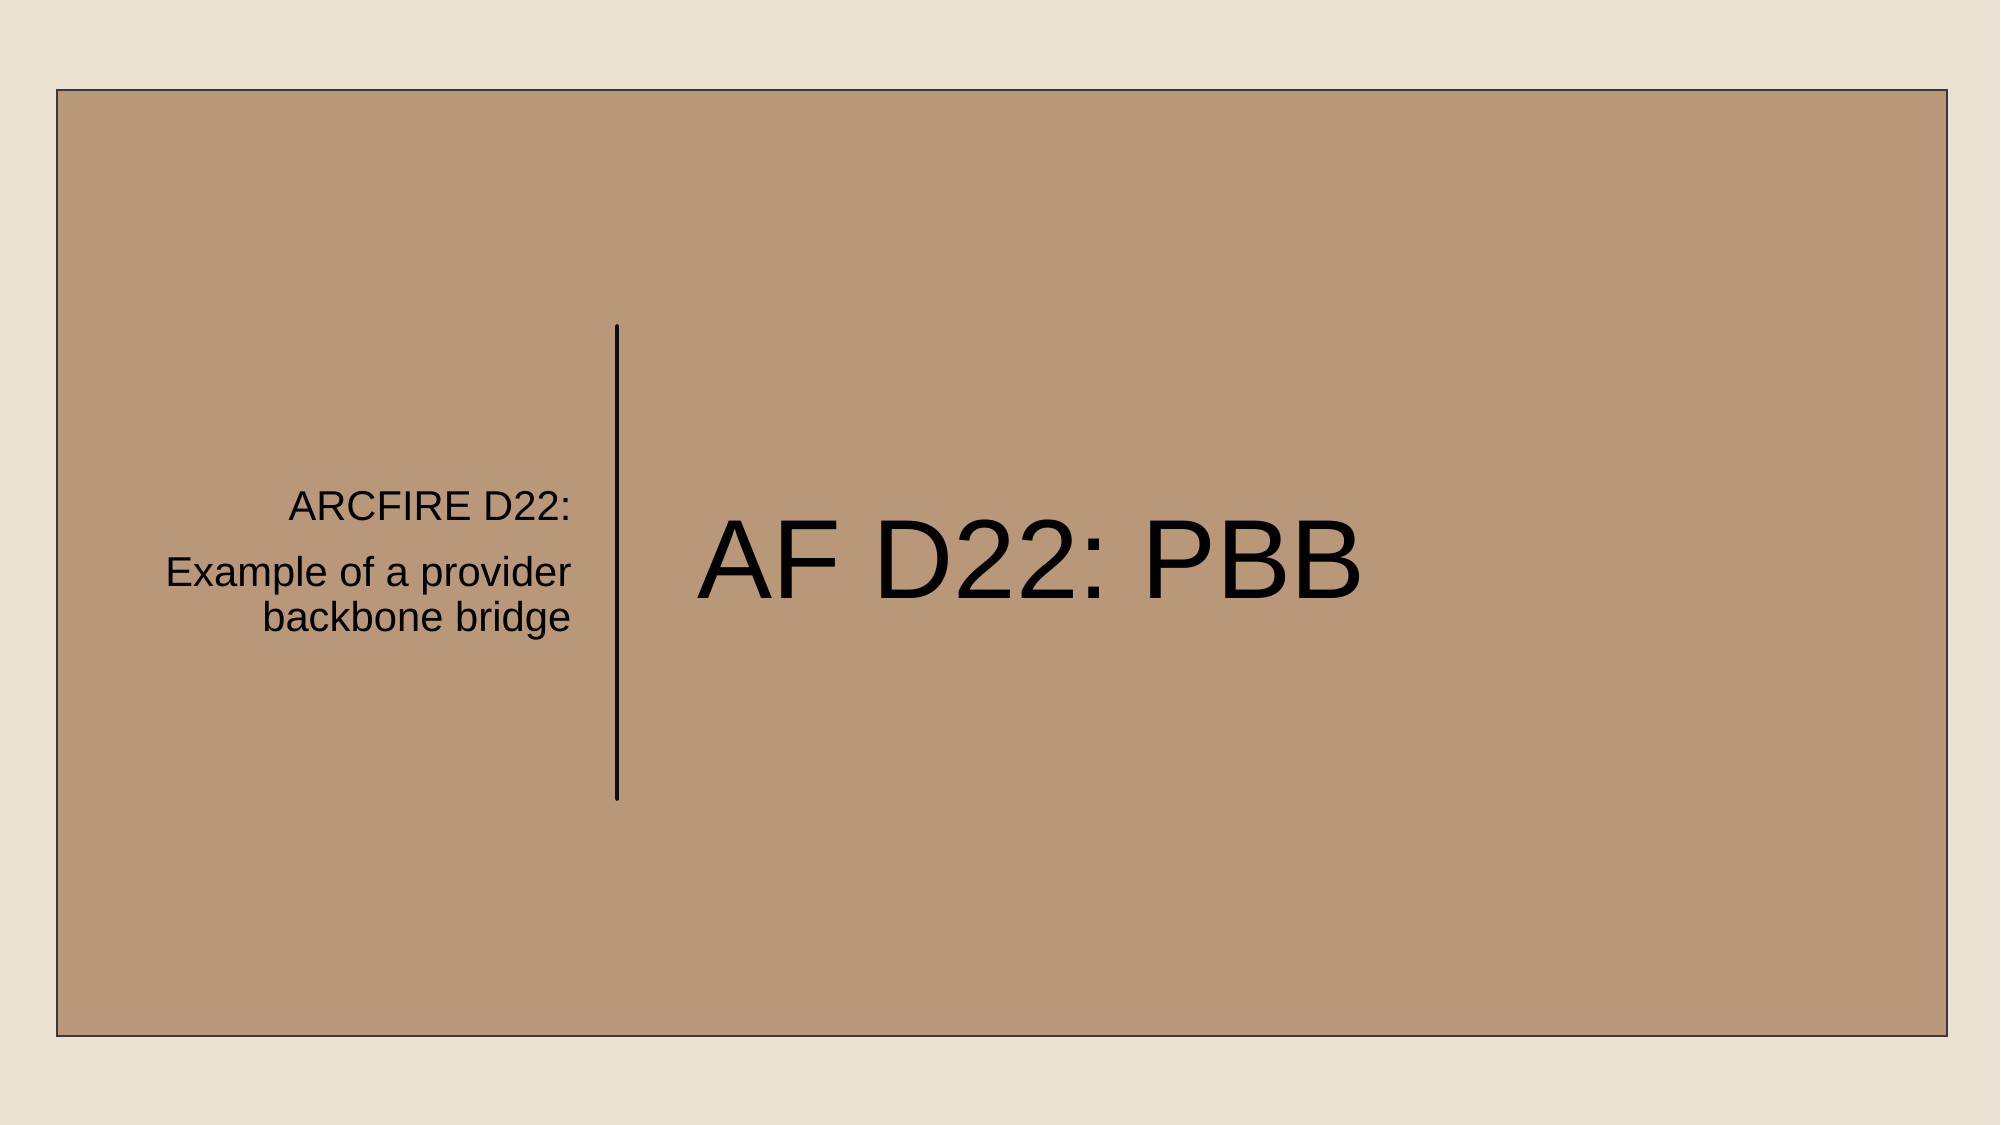

ARCFIRE D22:
Example of a provider backbone bridge
# AF D22: PBB